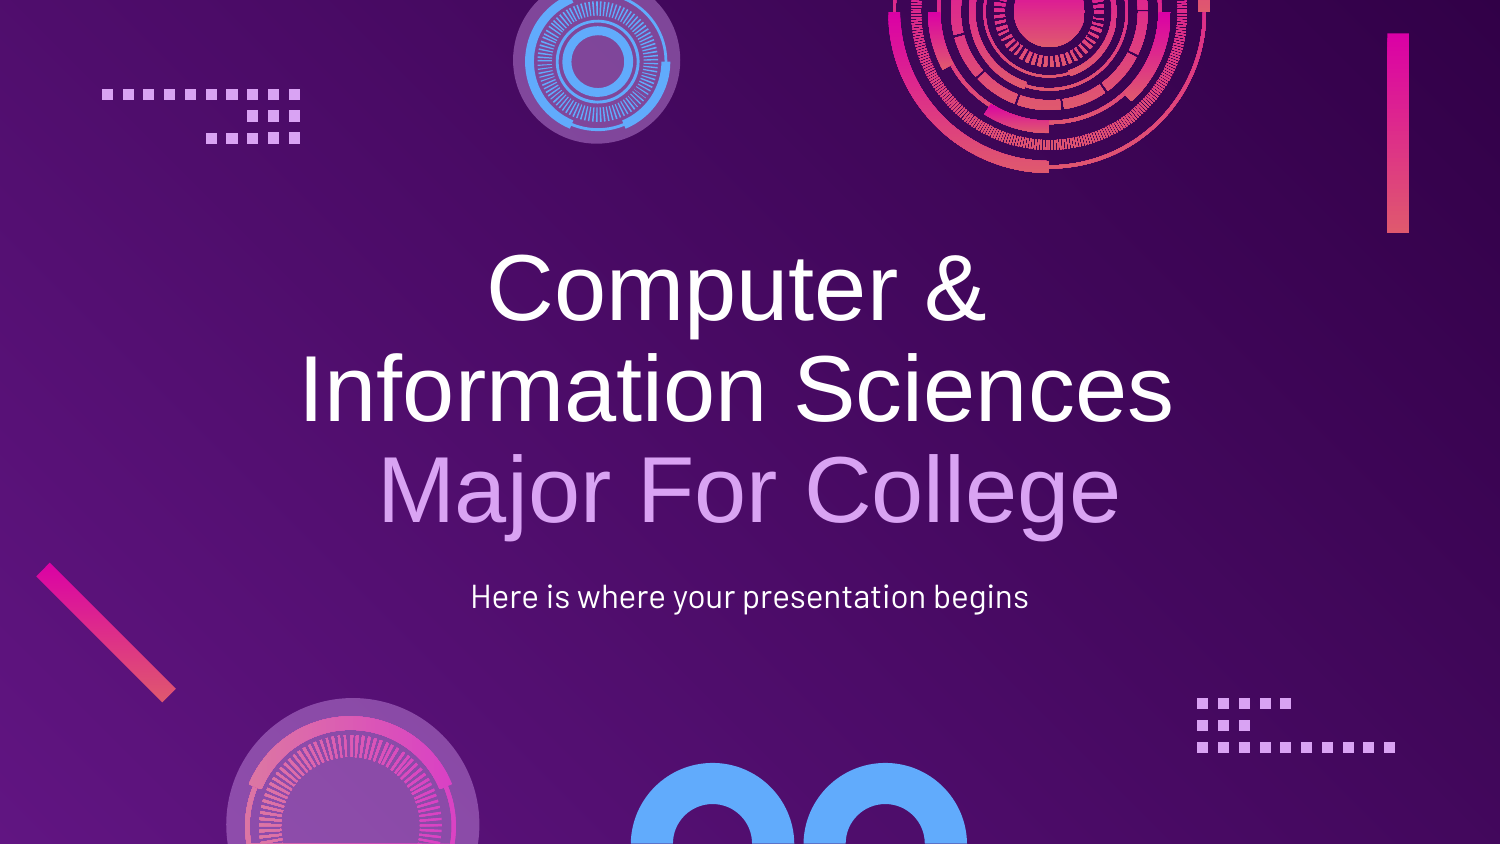

# Computer & Information Sciences Major For College
Here is where your presentation begins